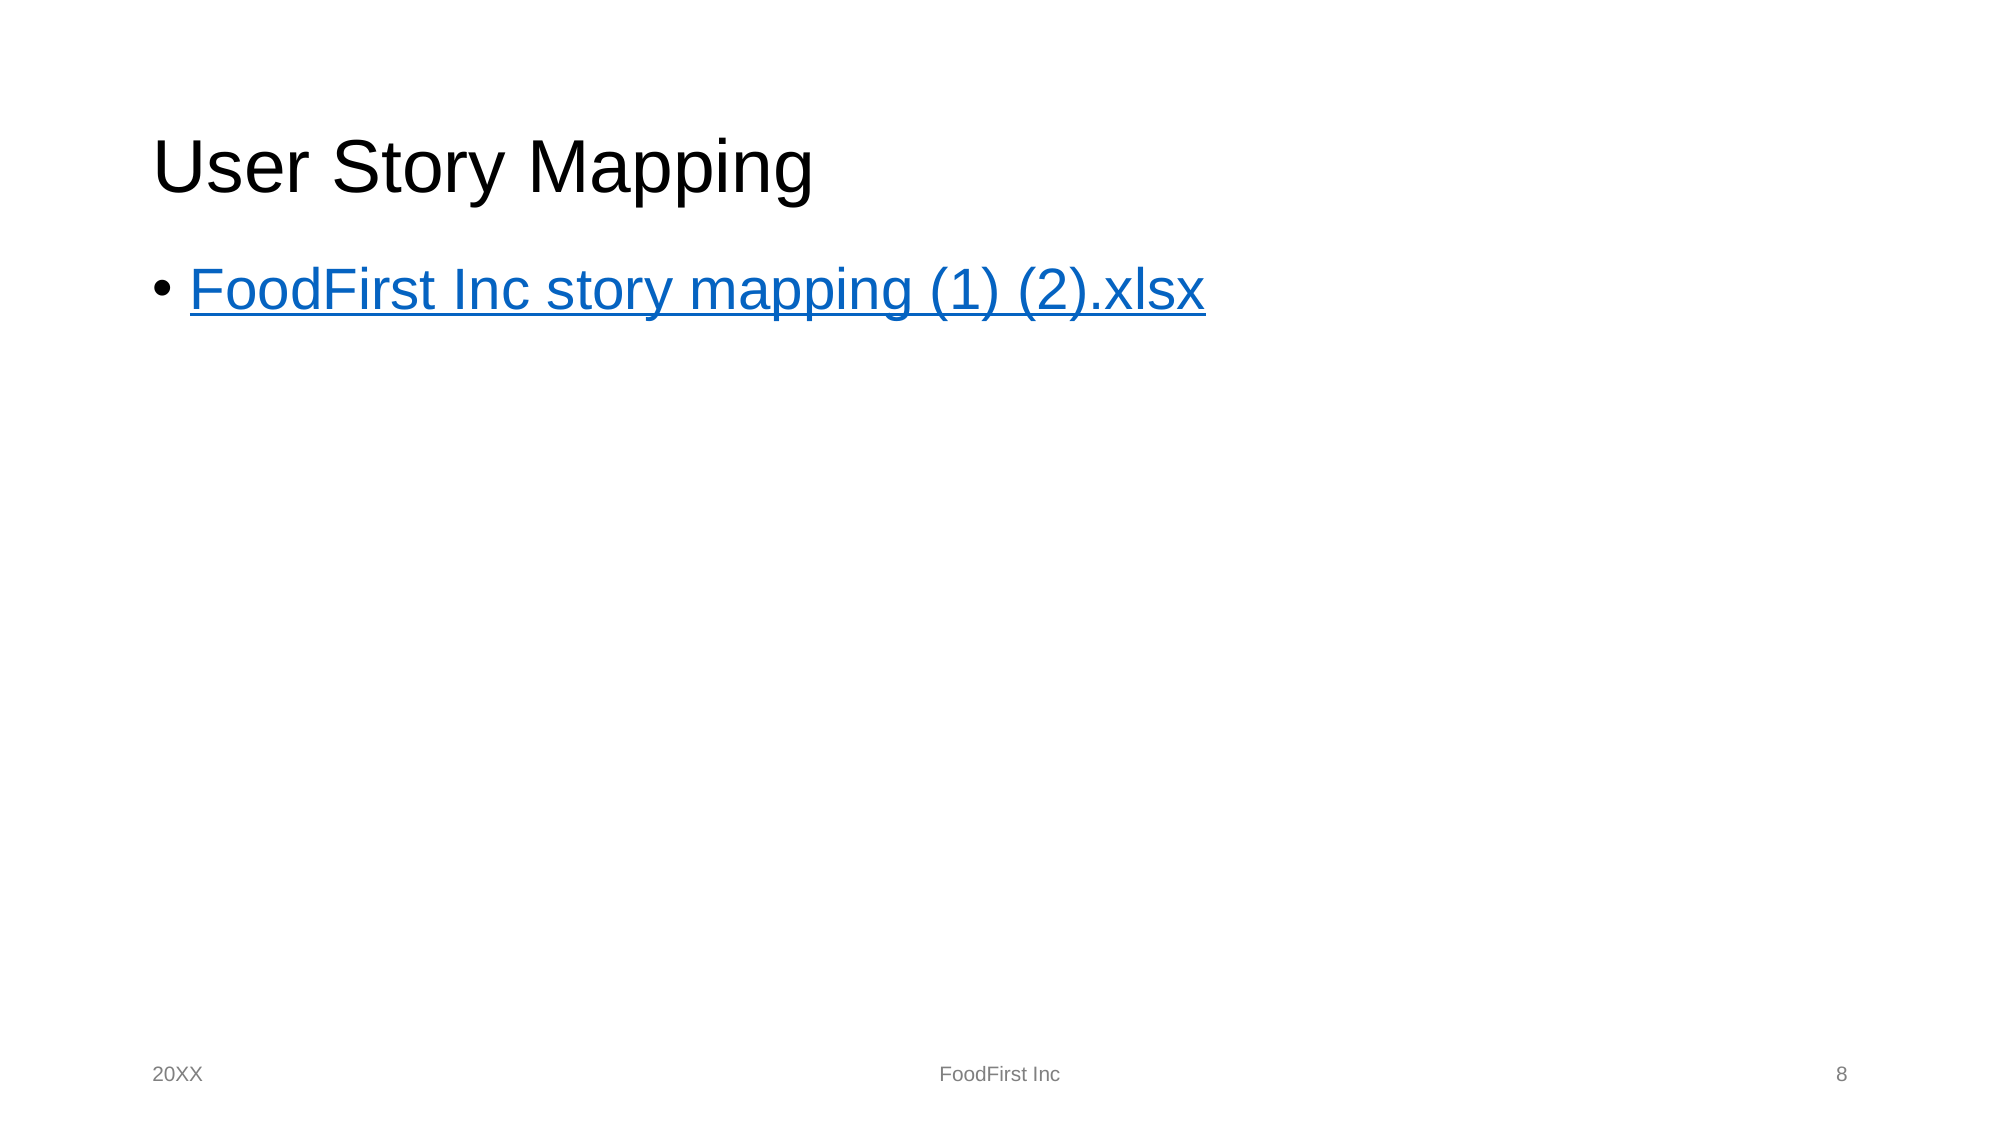

# User Story Mapping
FoodFirst Inc story mapping (1) (2).xlsx
20XX
FoodFirst Inc
8